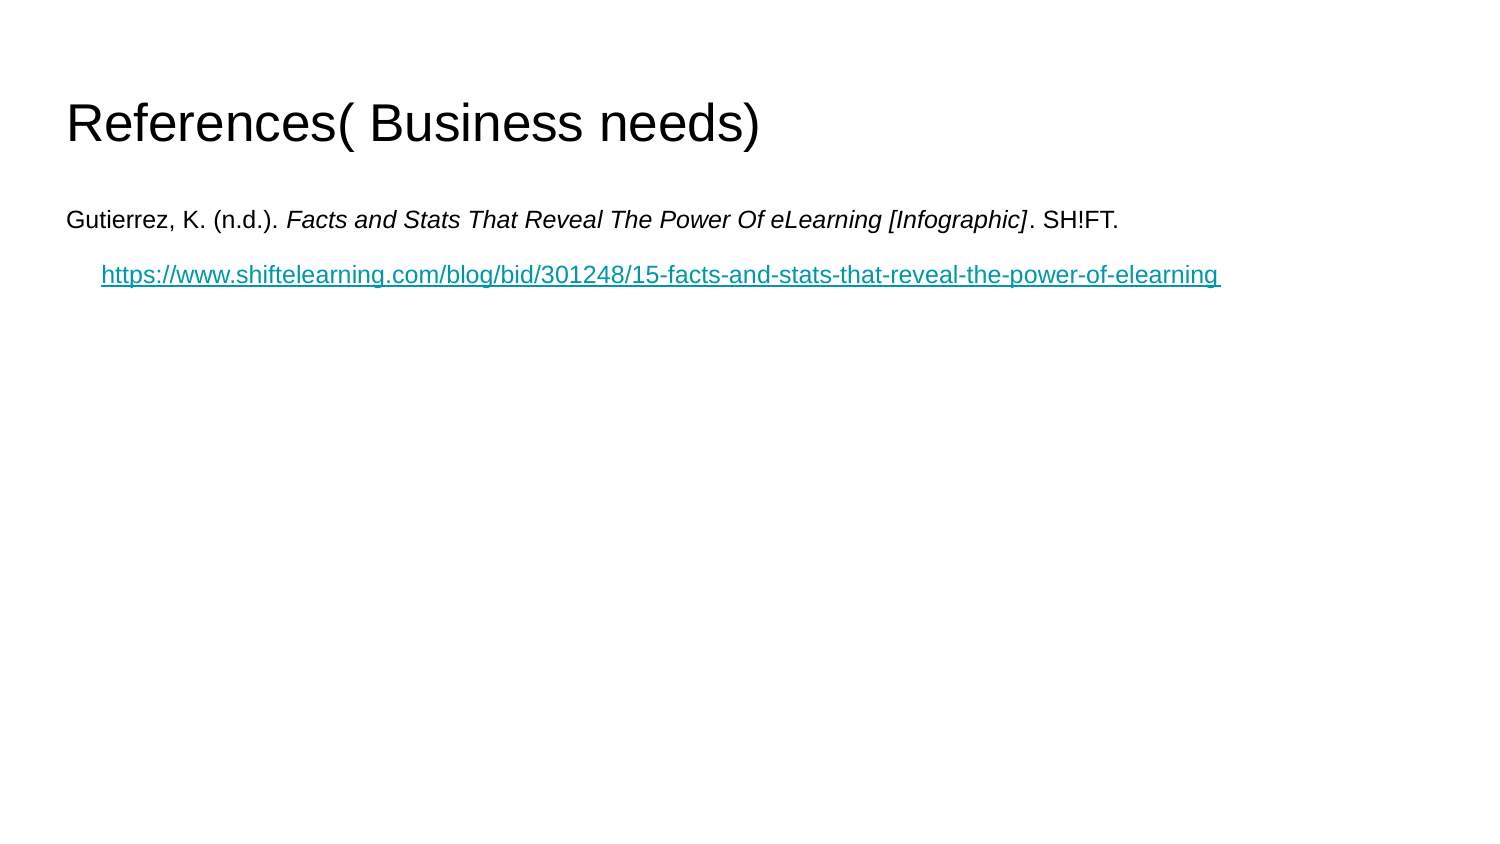

# References( Business needs)
Gutierrez, K. (n.d.). Facts and Stats That Reveal The Power Of eLearning [Infographic]. SH!FT.
     https://www.shiftelearning.com/blog/bid/301248/15-facts-and-stats-that-reveal-the-power-of-elearning